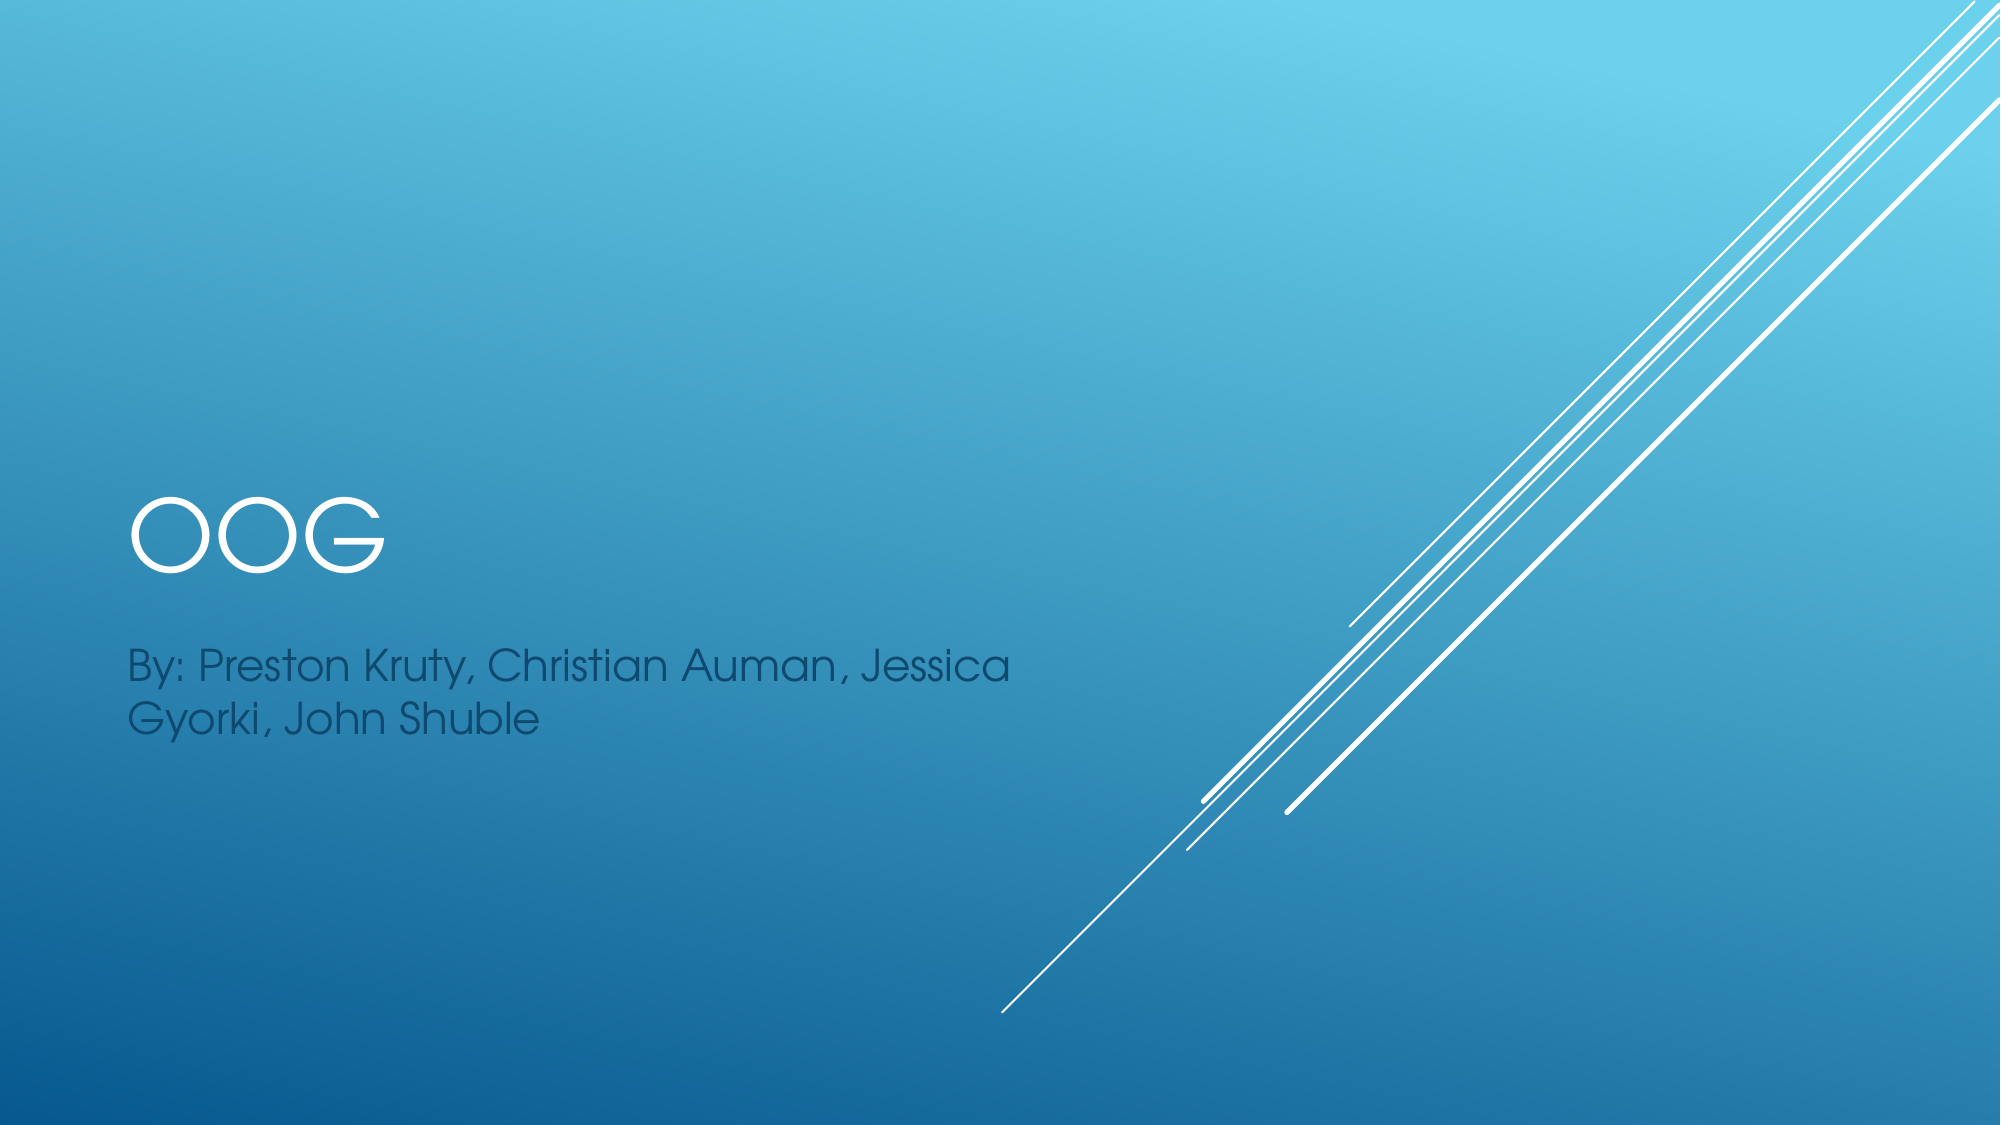

# OOG
By: Preston Kruty, Christian Auman, Jessica Gyorki, John Shuble